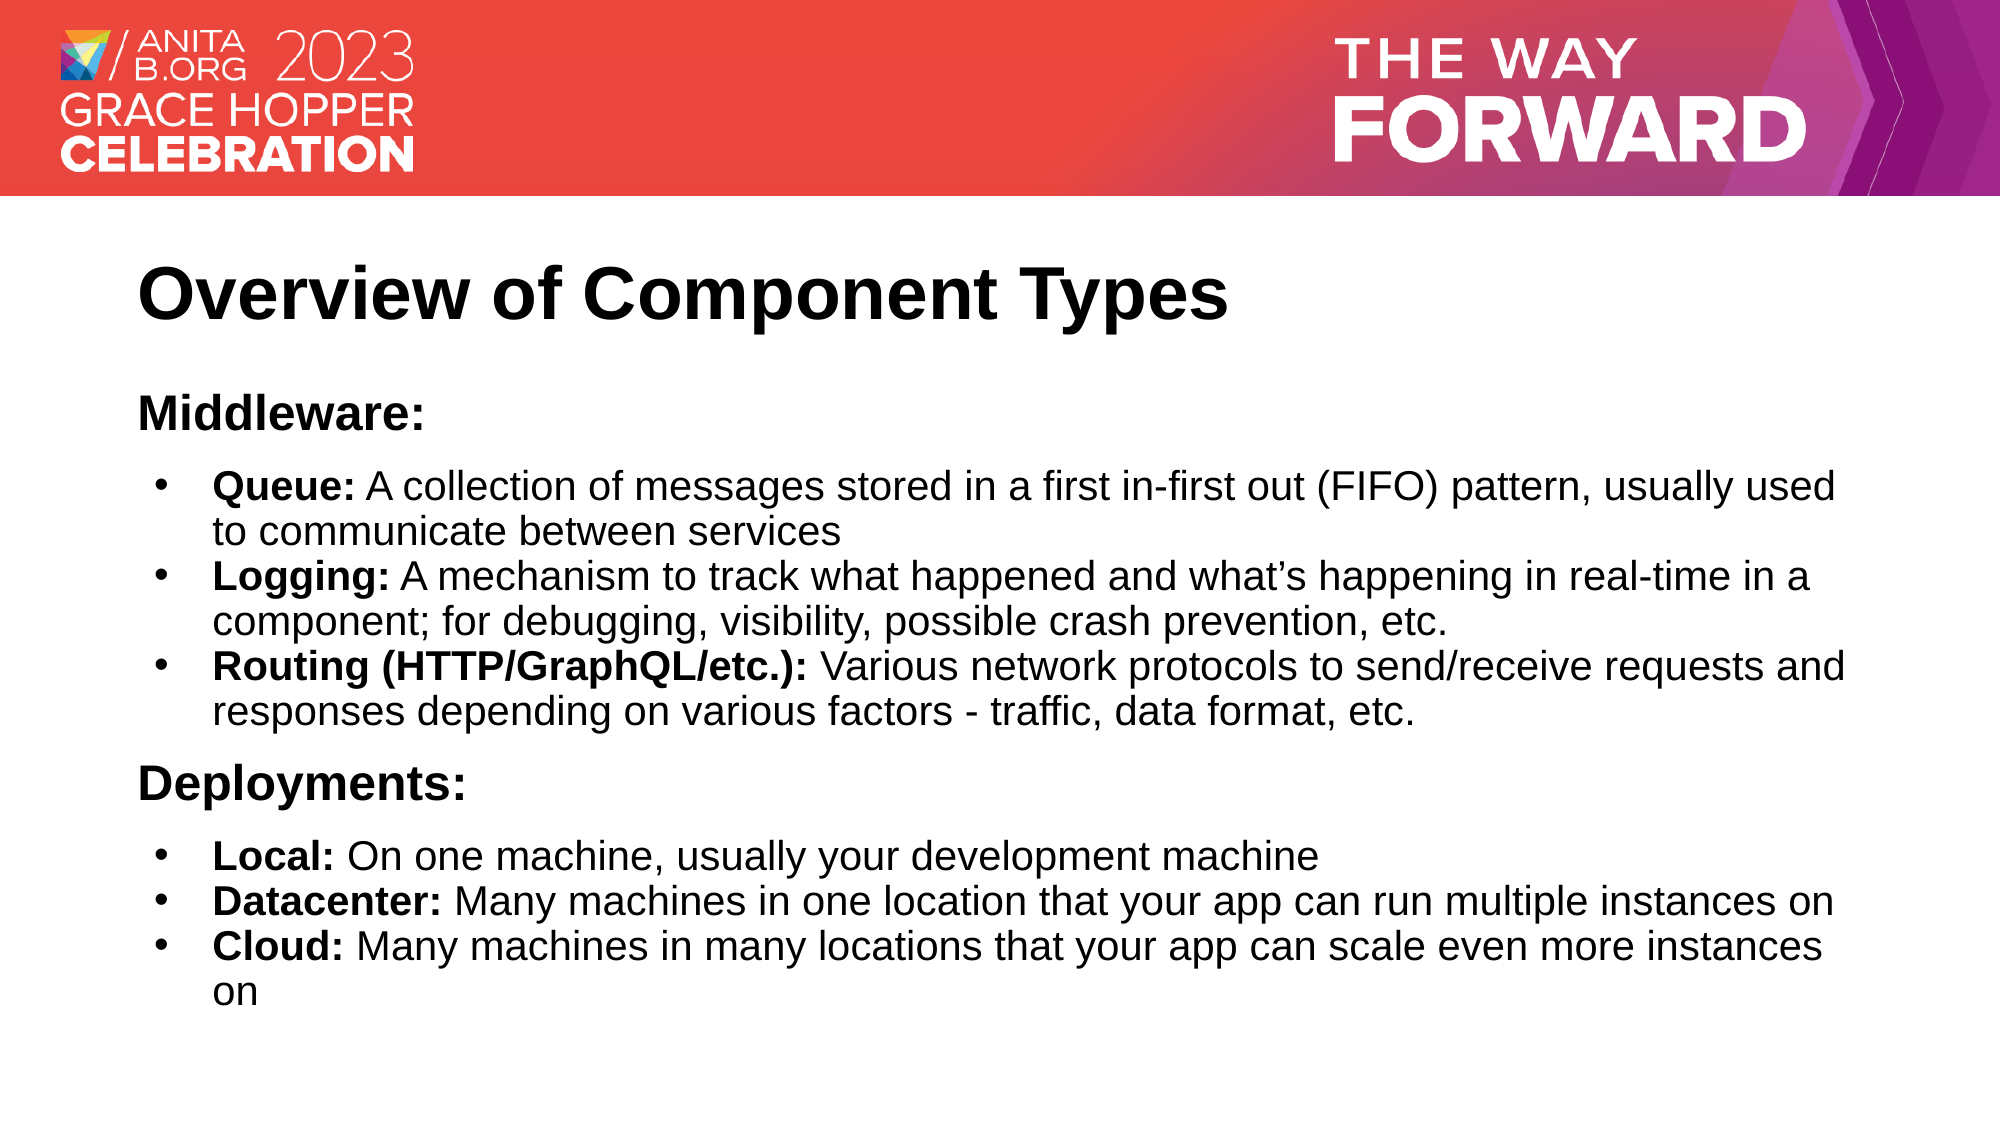

# Overview of Component Types
Middleware:
Queue: A collection of messages stored in a first in-first out (FIFO) pattern, usually used to communicate between services
Logging: A mechanism to track what happened and what’s happening in real-time in a component; for debugging, visibility, possible crash prevention, etc.
Routing (HTTP/GraphQL/etc.): Various network protocols to send/receive requests and responses depending on various factors - traffic, data format, etc.
Deployments:
Local: On one machine, usually your development machine
Datacenter: Many machines in one location that your app can run multiple instances on
Cloud: Many machines in many locations that your app can scale even more instances on